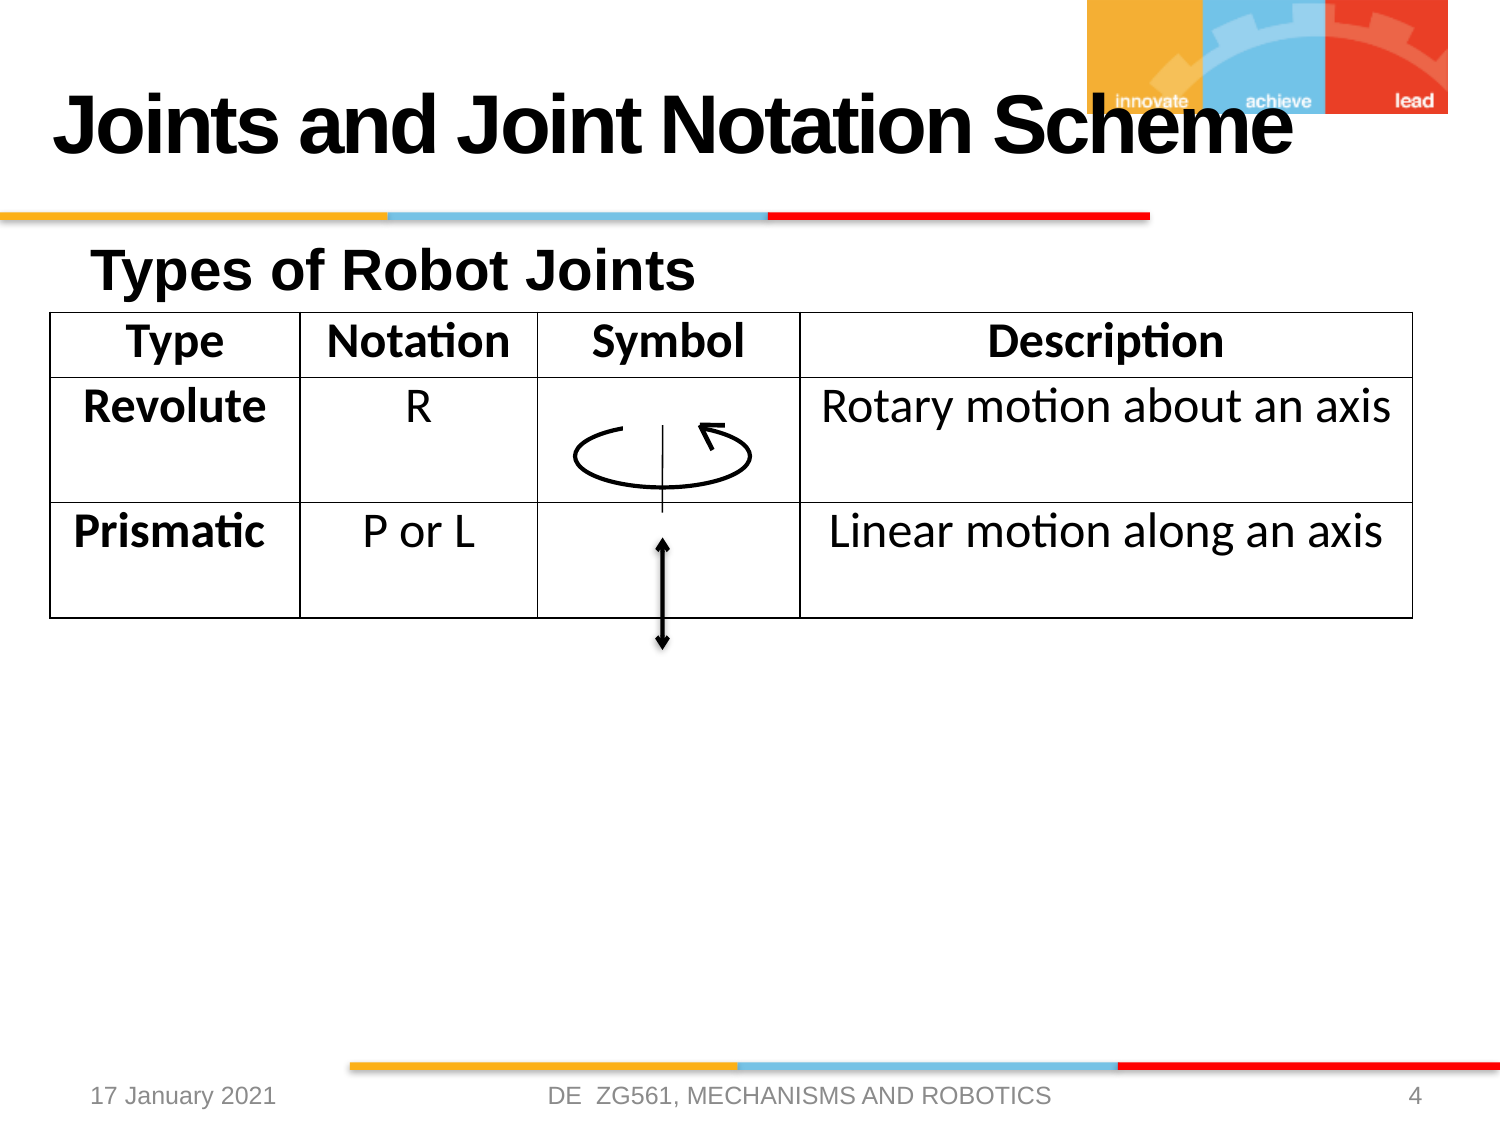

# Joints and Joint Notation Scheme
Types of Robot Joints
| Type | Notation | Symbol | Description |
| --- | --- | --- | --- |
| Revolute | R |  | Rotary motion about an axis |
| Prismatic | P or L |  | Linear motion along an axis |

DE  ZG561, MECHANISMS AND ROBOTICS
17 January 2021
4